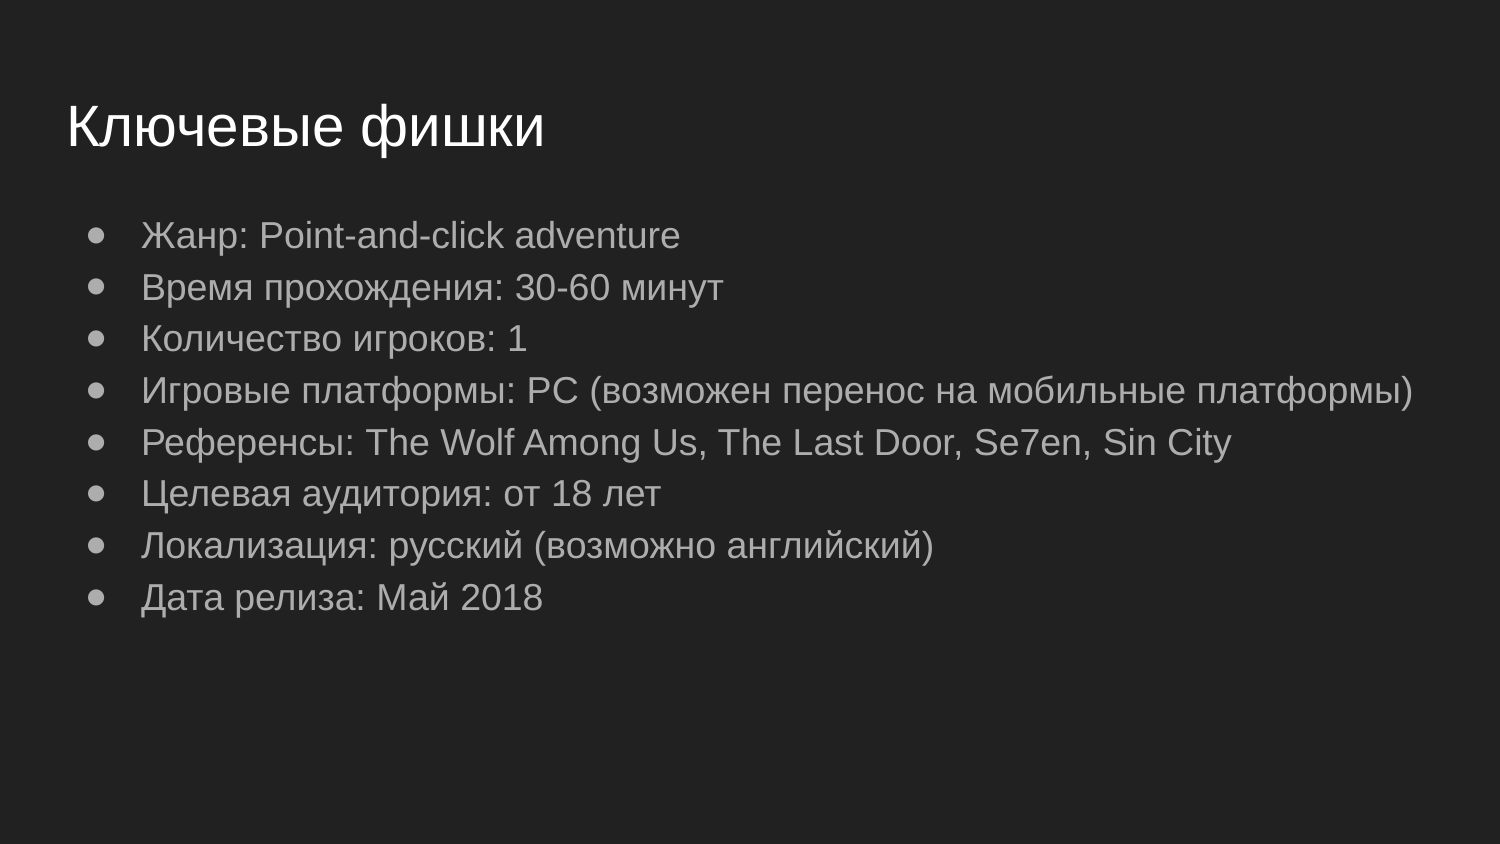

# Ключевые фишки
Жанр: Point-and-click adventure
Время прохождения: 30-60 минут
Количество игроков: 1
Игровые платформы: PC (возможен перенос на мобильные платформы)
Референсы: The Wolf Among Us, The Last Door, Se7en, Sin City
Целевая аудитория: от 18 лет
Локализация: русский (возможно английский)
Дата релиза: Май 2018